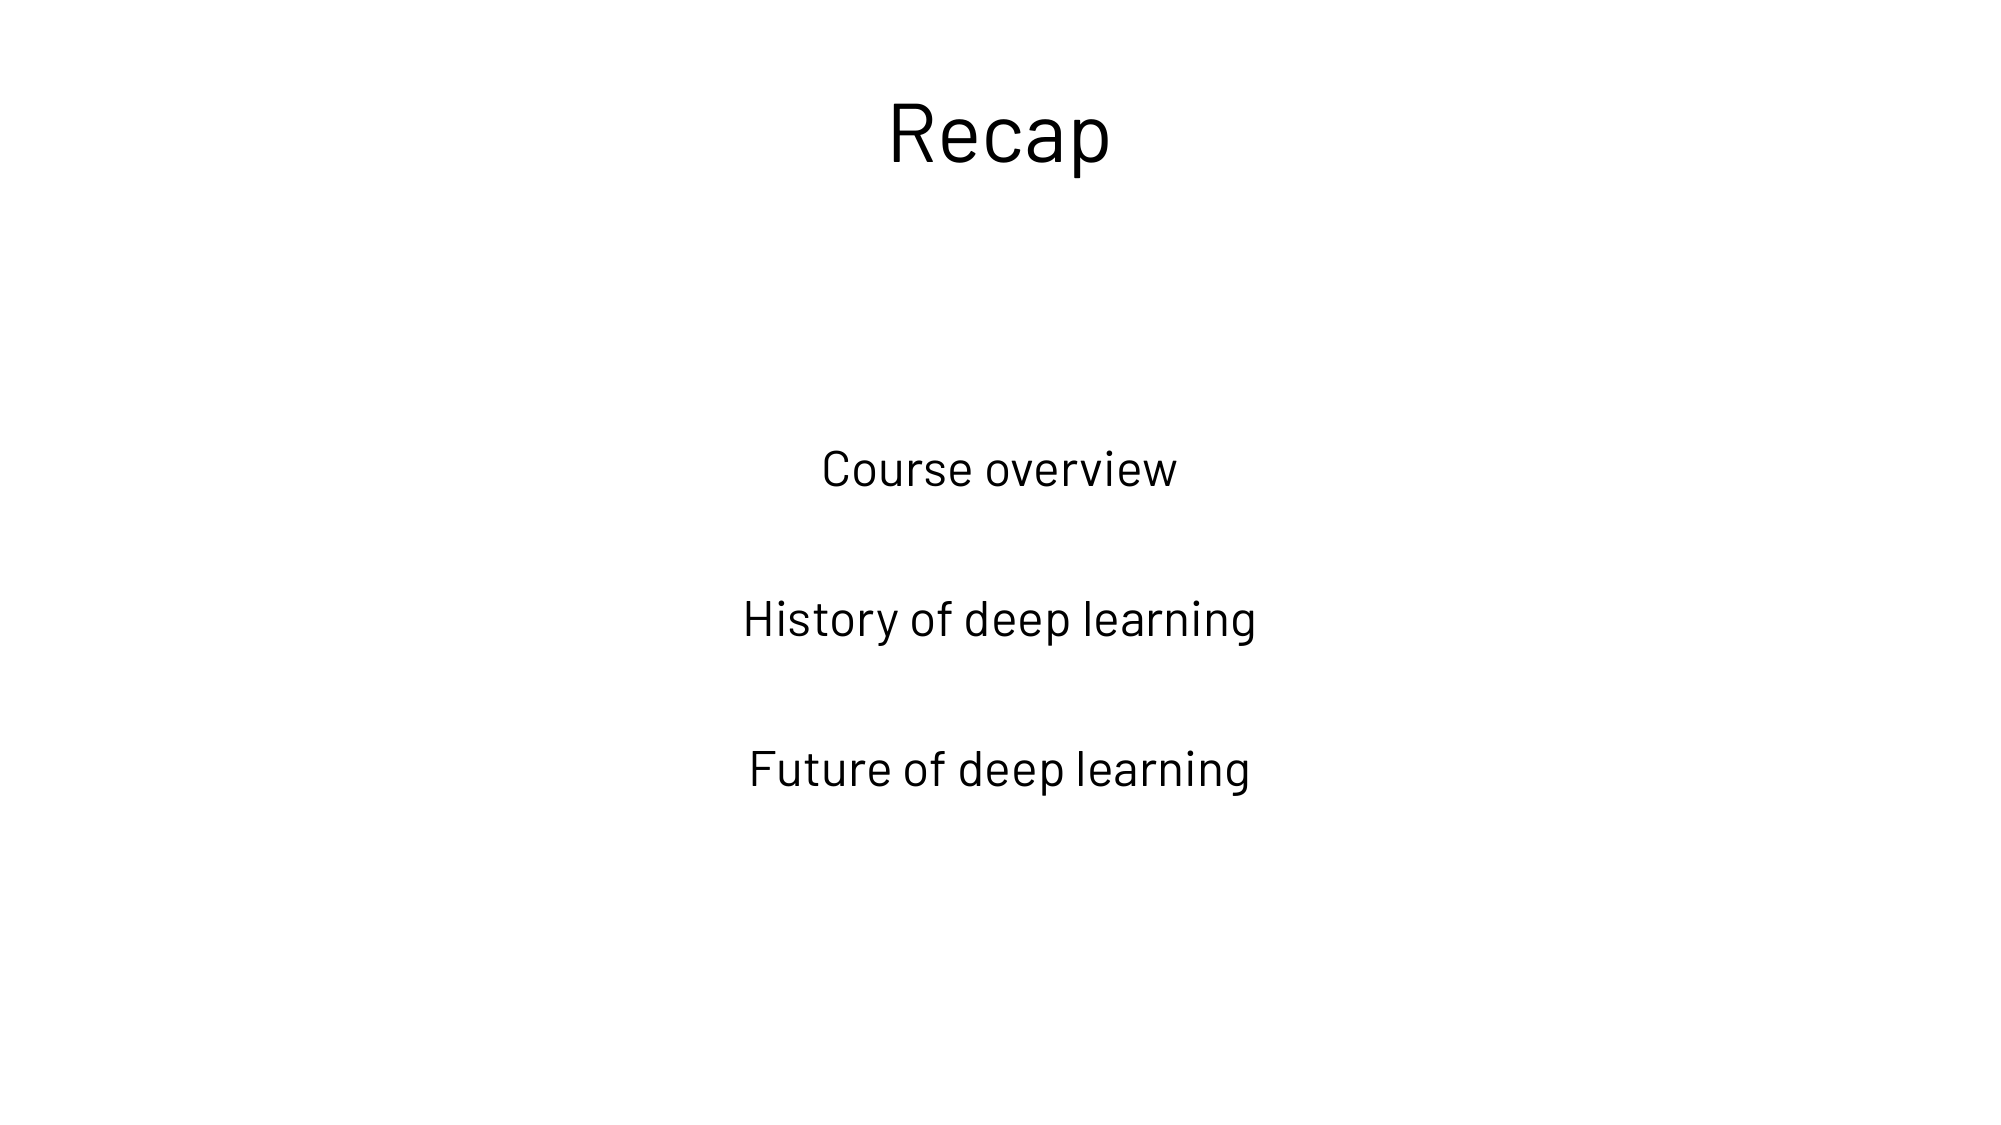

# Recap

Course overview

History of deep learning

Future of deep learning